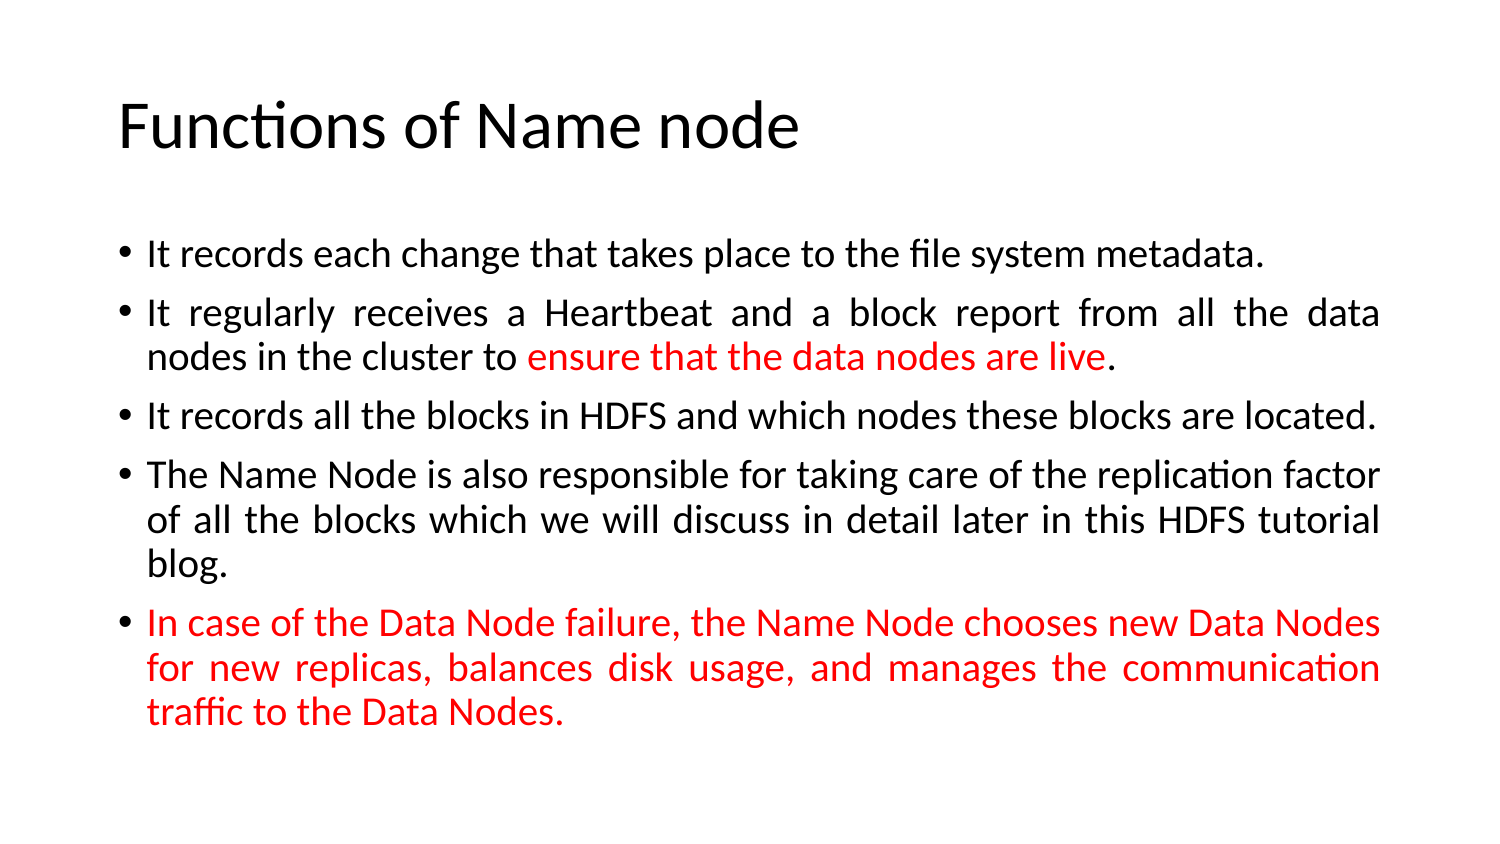

# Functions of Name node
It records each change that takes place to the file system metadata.
It regularly receives a Heartbeat and a block report from all the data nodes in the cluster to ensure that the data nodes are live.
It records all the blocks in HDFS and which nodes these blocks are located.
The Name Node is also responsible for taking care of the replication factor of all the blocks which we will discuss in detail later in this HDFS tutorial blog.
In case of the Data Node failure, the Name Node chooses new Data Nodes for new replicas, balances disk usage, and manages the communication traffic to the Data Nodes.